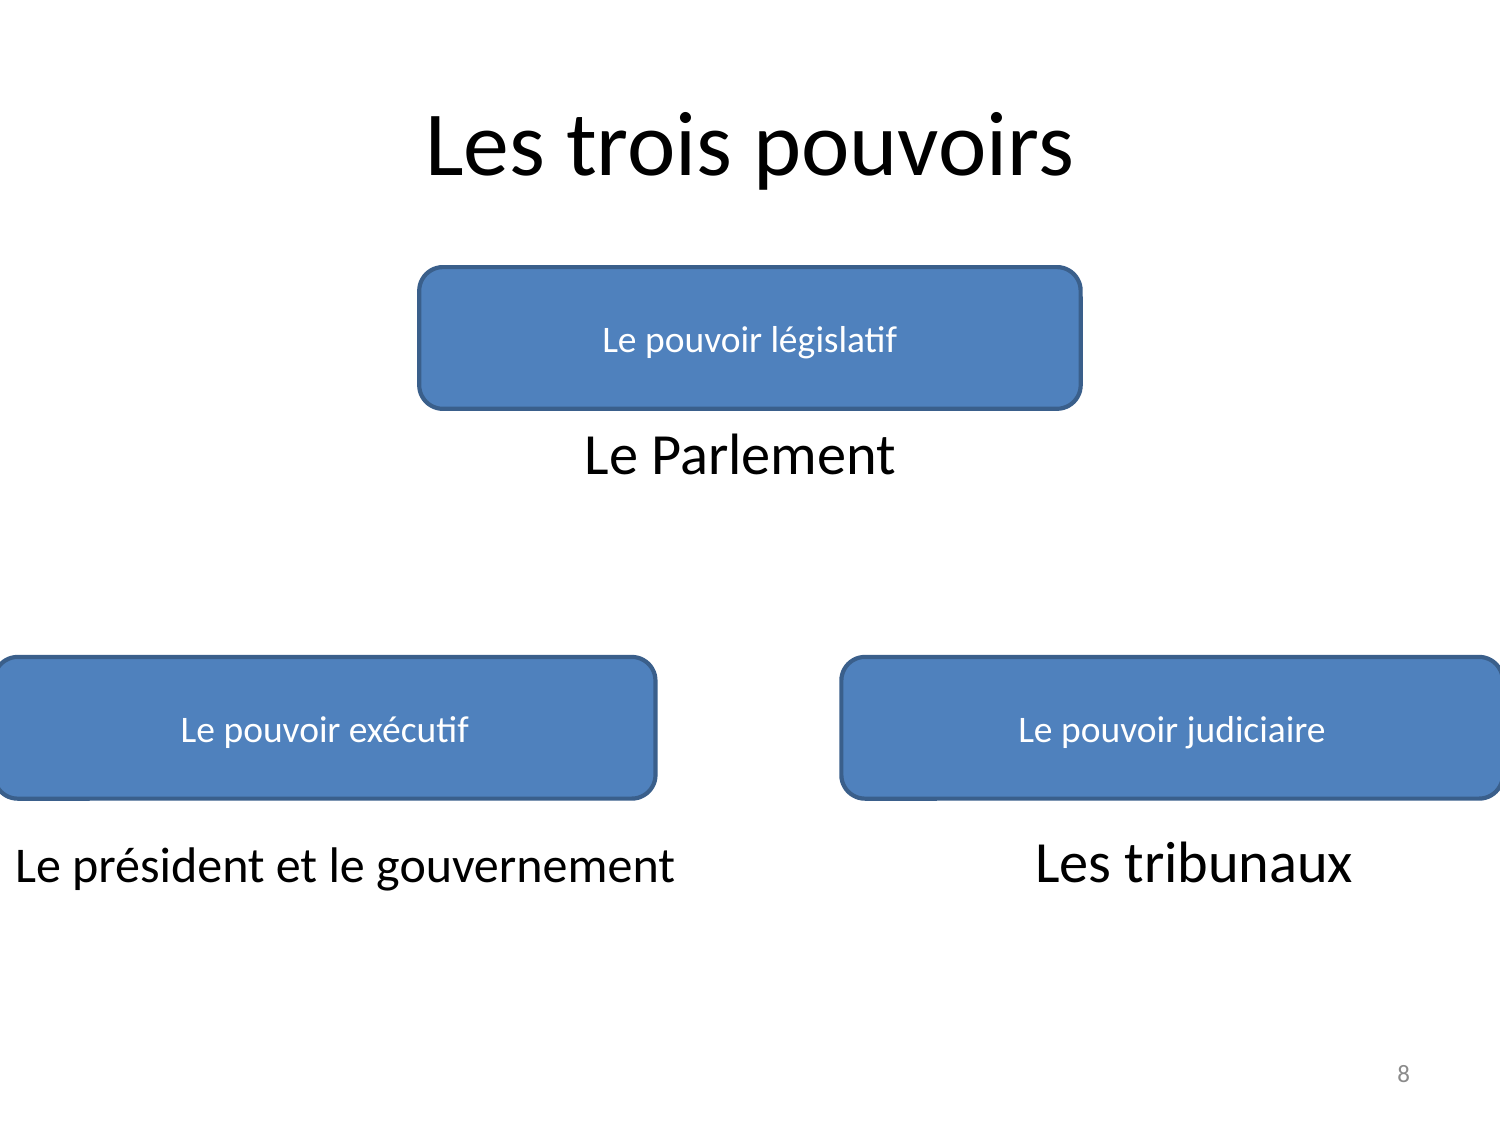

# Les trois pouvoirs
Le pouvoir législatif
                                           Le Parlement

Le président et le gouvernement                                Les tribunaux
Le pouvoir exécutif
Le pouvoir judiciaire
8